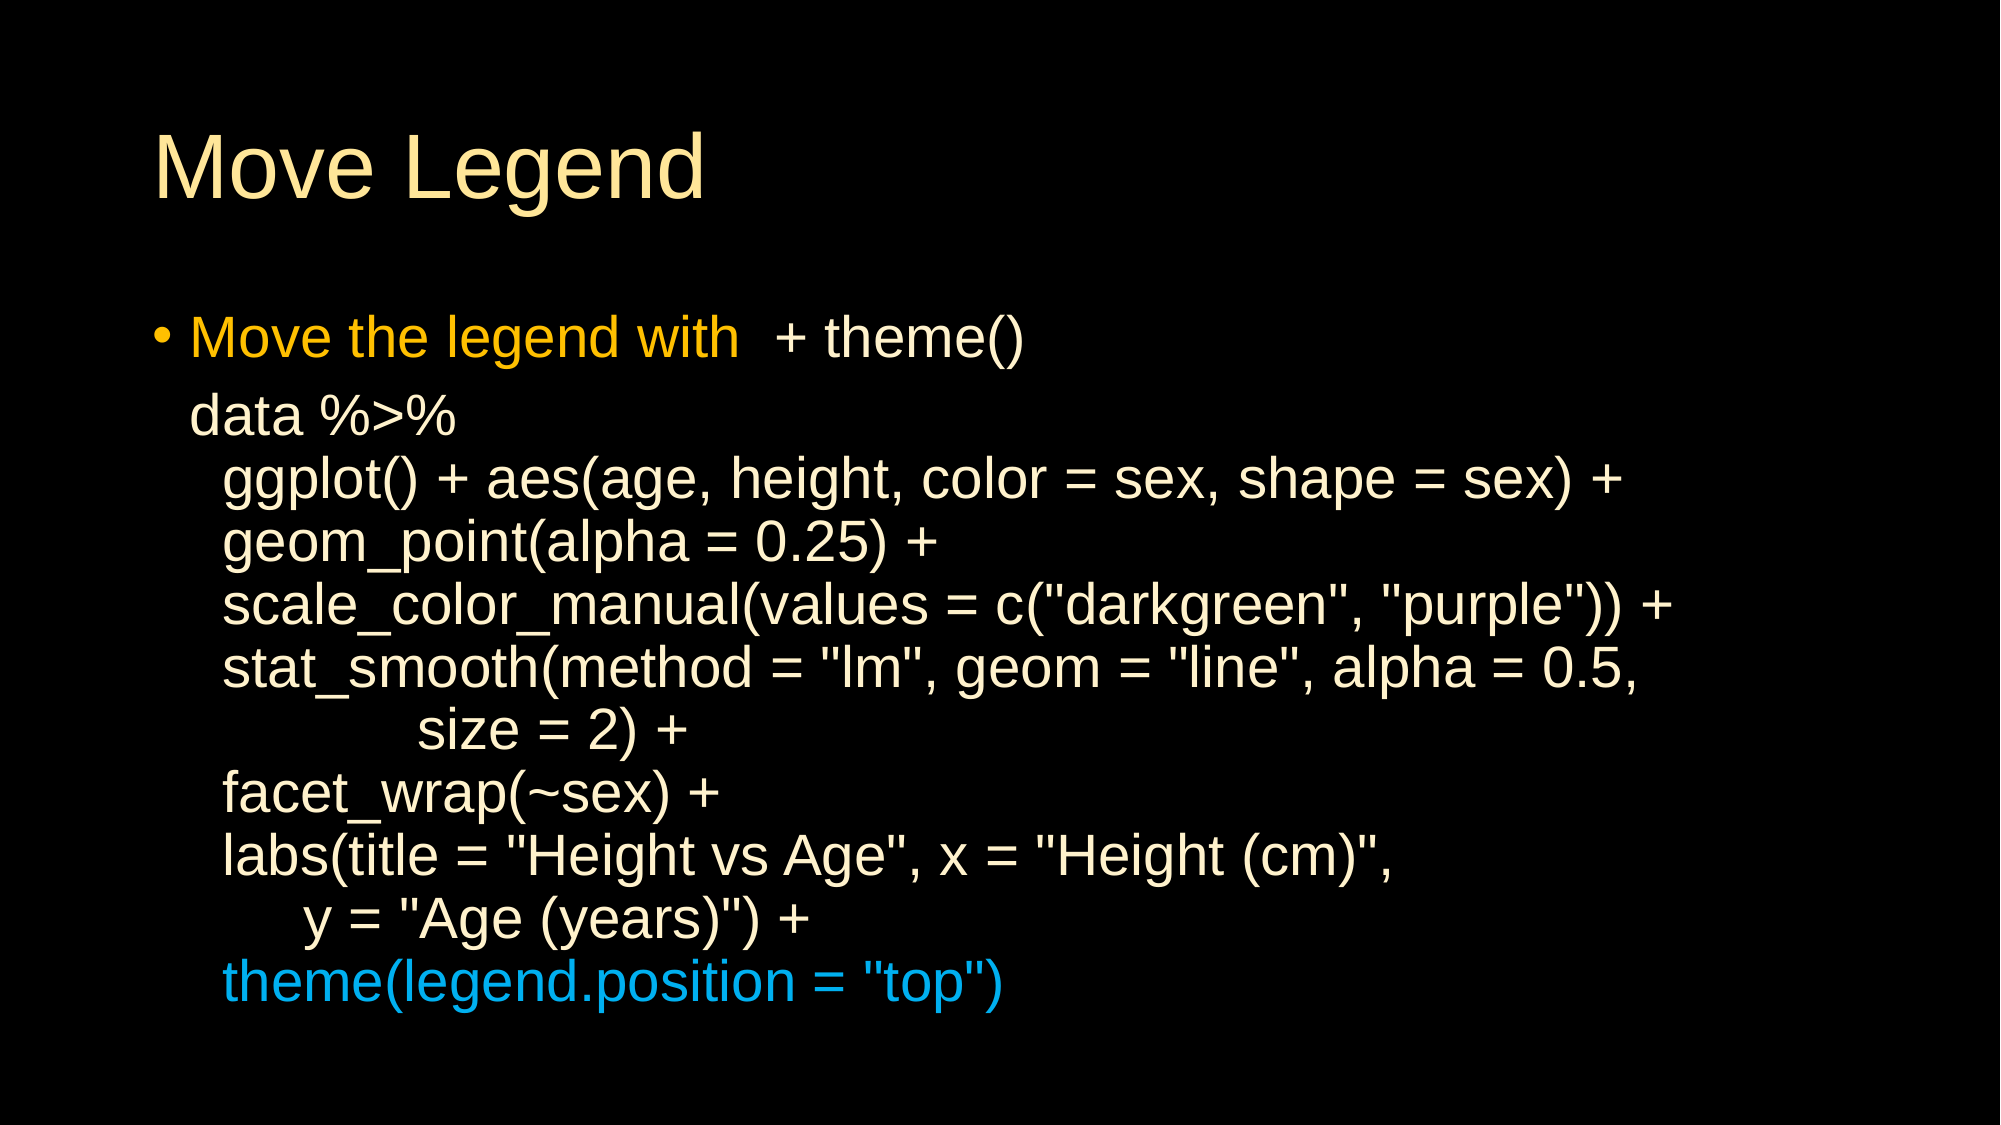

# Move Legend
Move the legend with  + theme()
data %>%
  ggplot() + aes(age, height, color = sex, shape = sex) +
  geom_point(alpha = 0.25) +
  scale_color_manual(values = c("darkgreen", "purple")) +
  stat_smooth(method = "lm", geom = "line", alpha = 0.5,
              size = 2) +
  facet_wrap(~sex) +
  labs(title = "Height vs Age", x = "Height (cm)",
       y = "Age (years)") +
  theme(legend.position = "top")